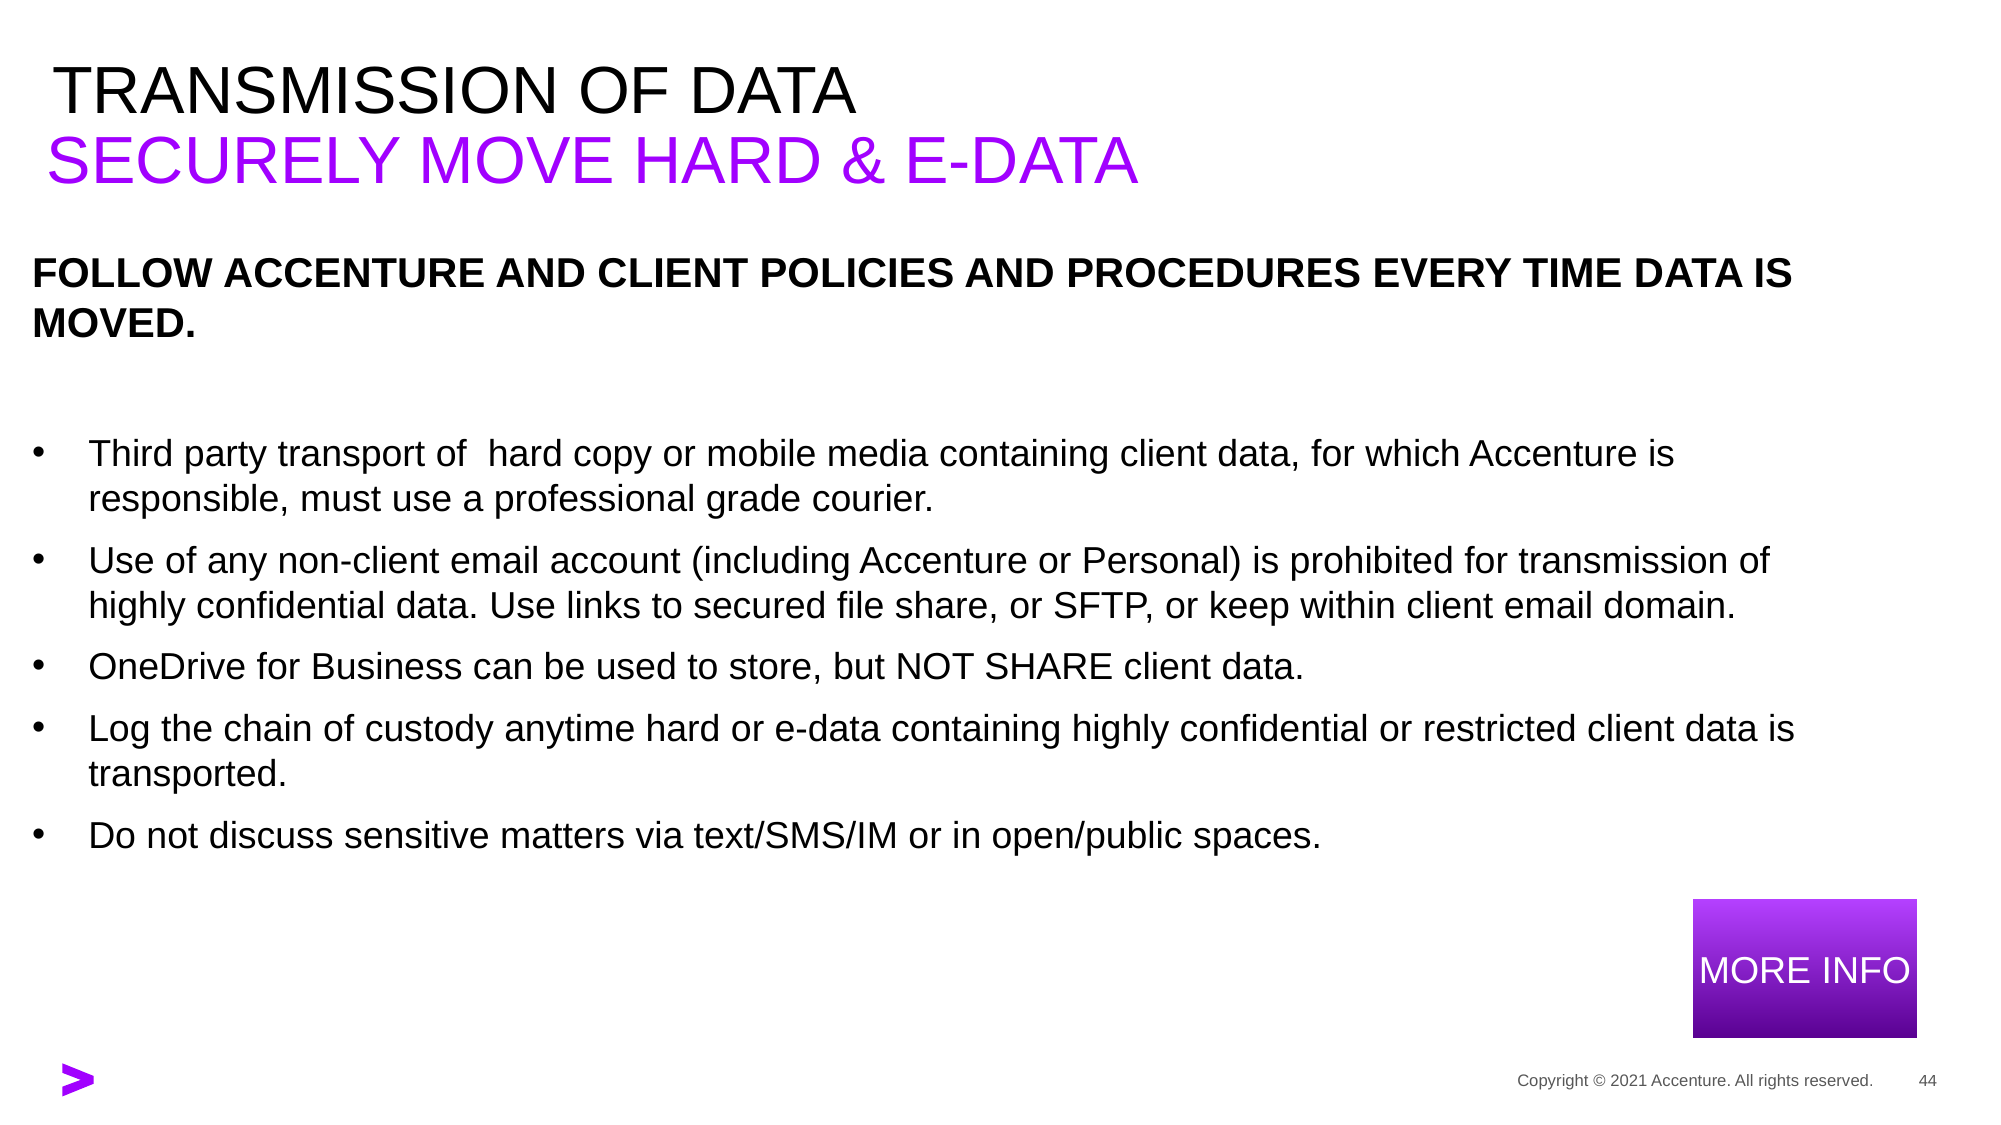

# TRANSMISSION OF DATA
SECURELY MOVE HARD & E-DATA

FOLLOW ACCENTURE AND CLIENT POLICIES AND PROCEDURES EVERY TIME DATA IS MOVED.

Third party transport of  hard copy or mobile media containing client data, for which Accenture is responsible, must use a professional grade courier.
Use of any non-client email account (including Accenture or Personal) is prohibited for transmission of highly confidential data. Use links to secured file share, or SFTP, or keep within client email domain.
OneDrive for Business can be used to store, but NOT SHARE client data.
Log the chain of custody anytime hard or e-data containing highly confidential or restricted client data is transported.
Do not discuss sensitive matters via text/SMS/IM or in open/public spaces.

MORE INFO
Copyright © 2021 Accenture. All rights reserved.
44